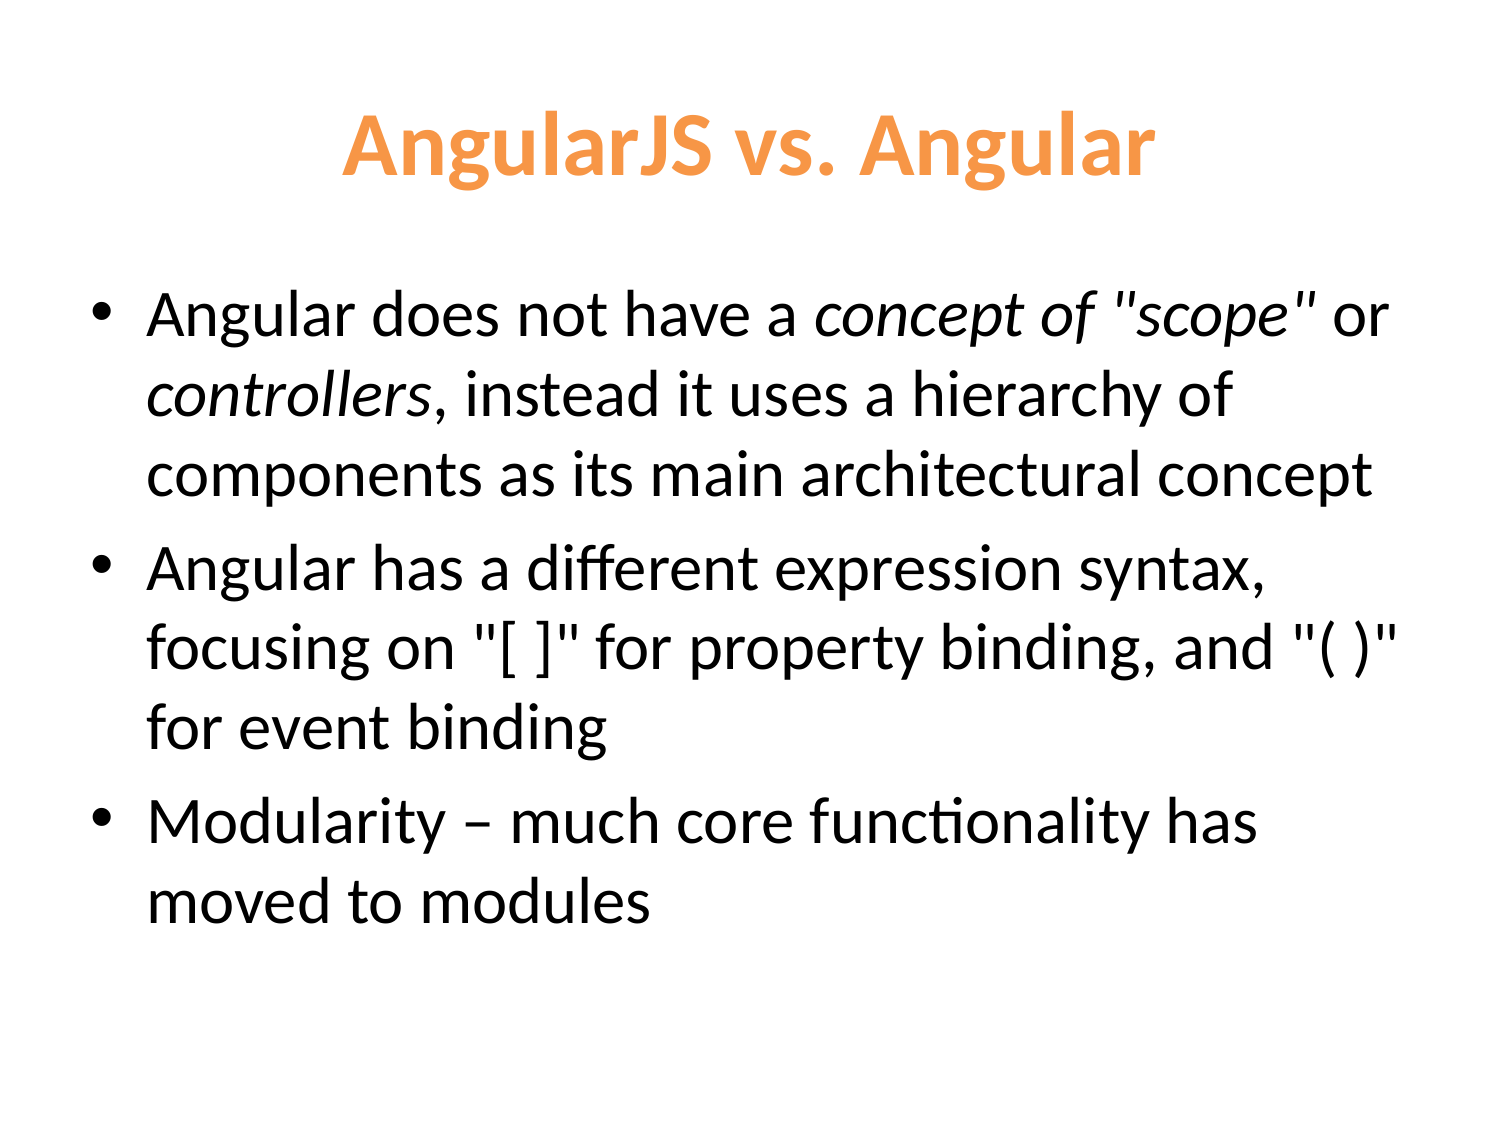

# AngularJS vs. Angular
Angular does not have a concept of "scope" or controllers, instead it uses a hierarchy of components as its main architectural concept
Angular has a different expression syntax, focusing on "[ ]" for property binding, and "( )" for event binding
Modularity – much core functionality has moved to modules